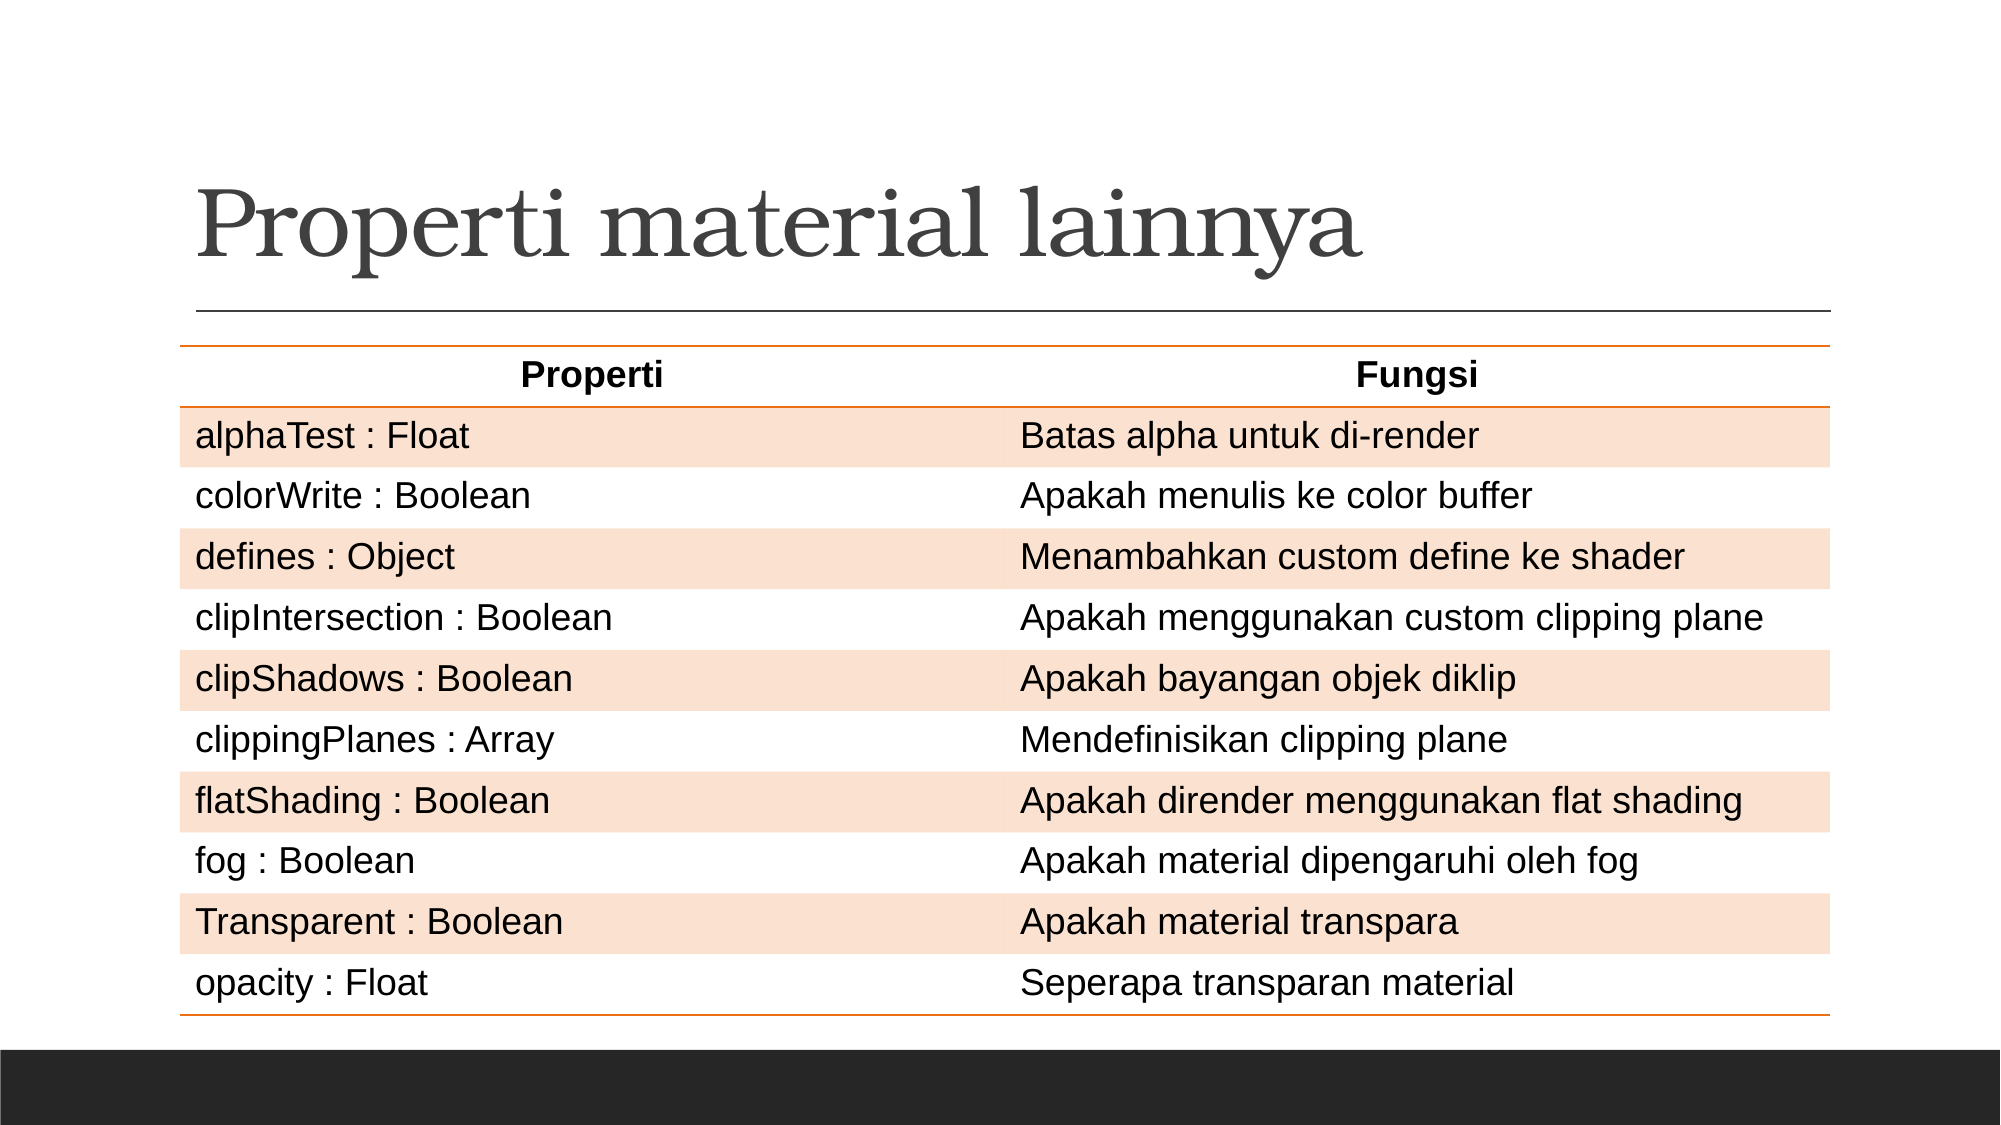

# Properti material lainnya
| Properti | Fungsi |
| --- | --- |
| alphaTest : Float | Batas alpha untuk di-render |
| colorWrite : Boolean | Apakah menulis ke color buffer |
| defines : Object | Menambahkan custom define ke shader |
| clipIntersection : Boolean | Apakah menggunakan custom clipping plane |
| clipShadows : Boolean | Apakah bayangan objek diklip |
| clippingPlanes : Array | Mendefinisikan clipping plane |
| flatShading : Boolean | Apakah dirender menggunakan flat shading |
| fog : Boolean | Apakah material dipengaruhi oleh fog |
| Transparent : Boolean | Apakah material transpara |
| opacity : Float | Seperapa transparan material |